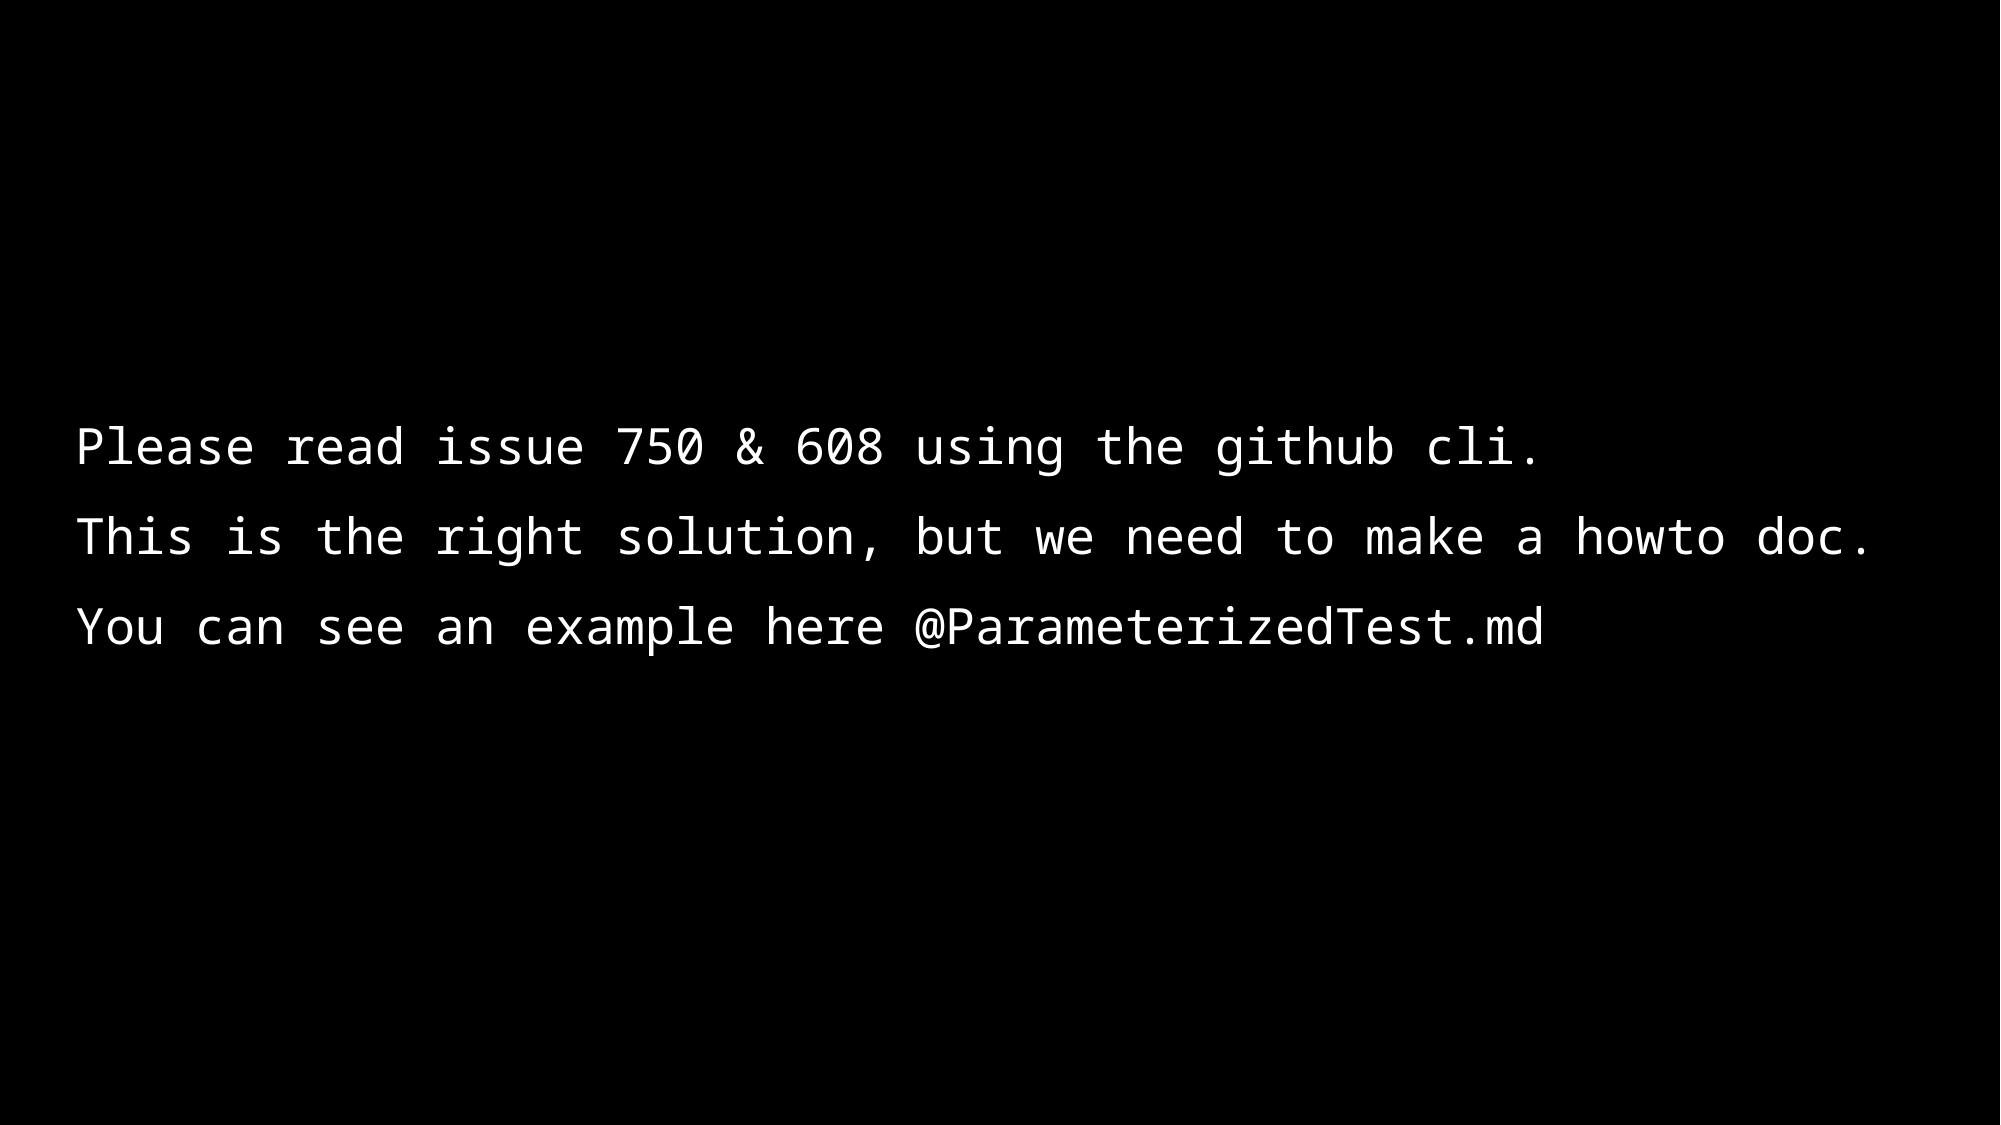

Please read issue 750 & 608 using the github cli.
This is the right solution, but we need to make a howto doc.
You can see an example here @ParameterizedTest.md